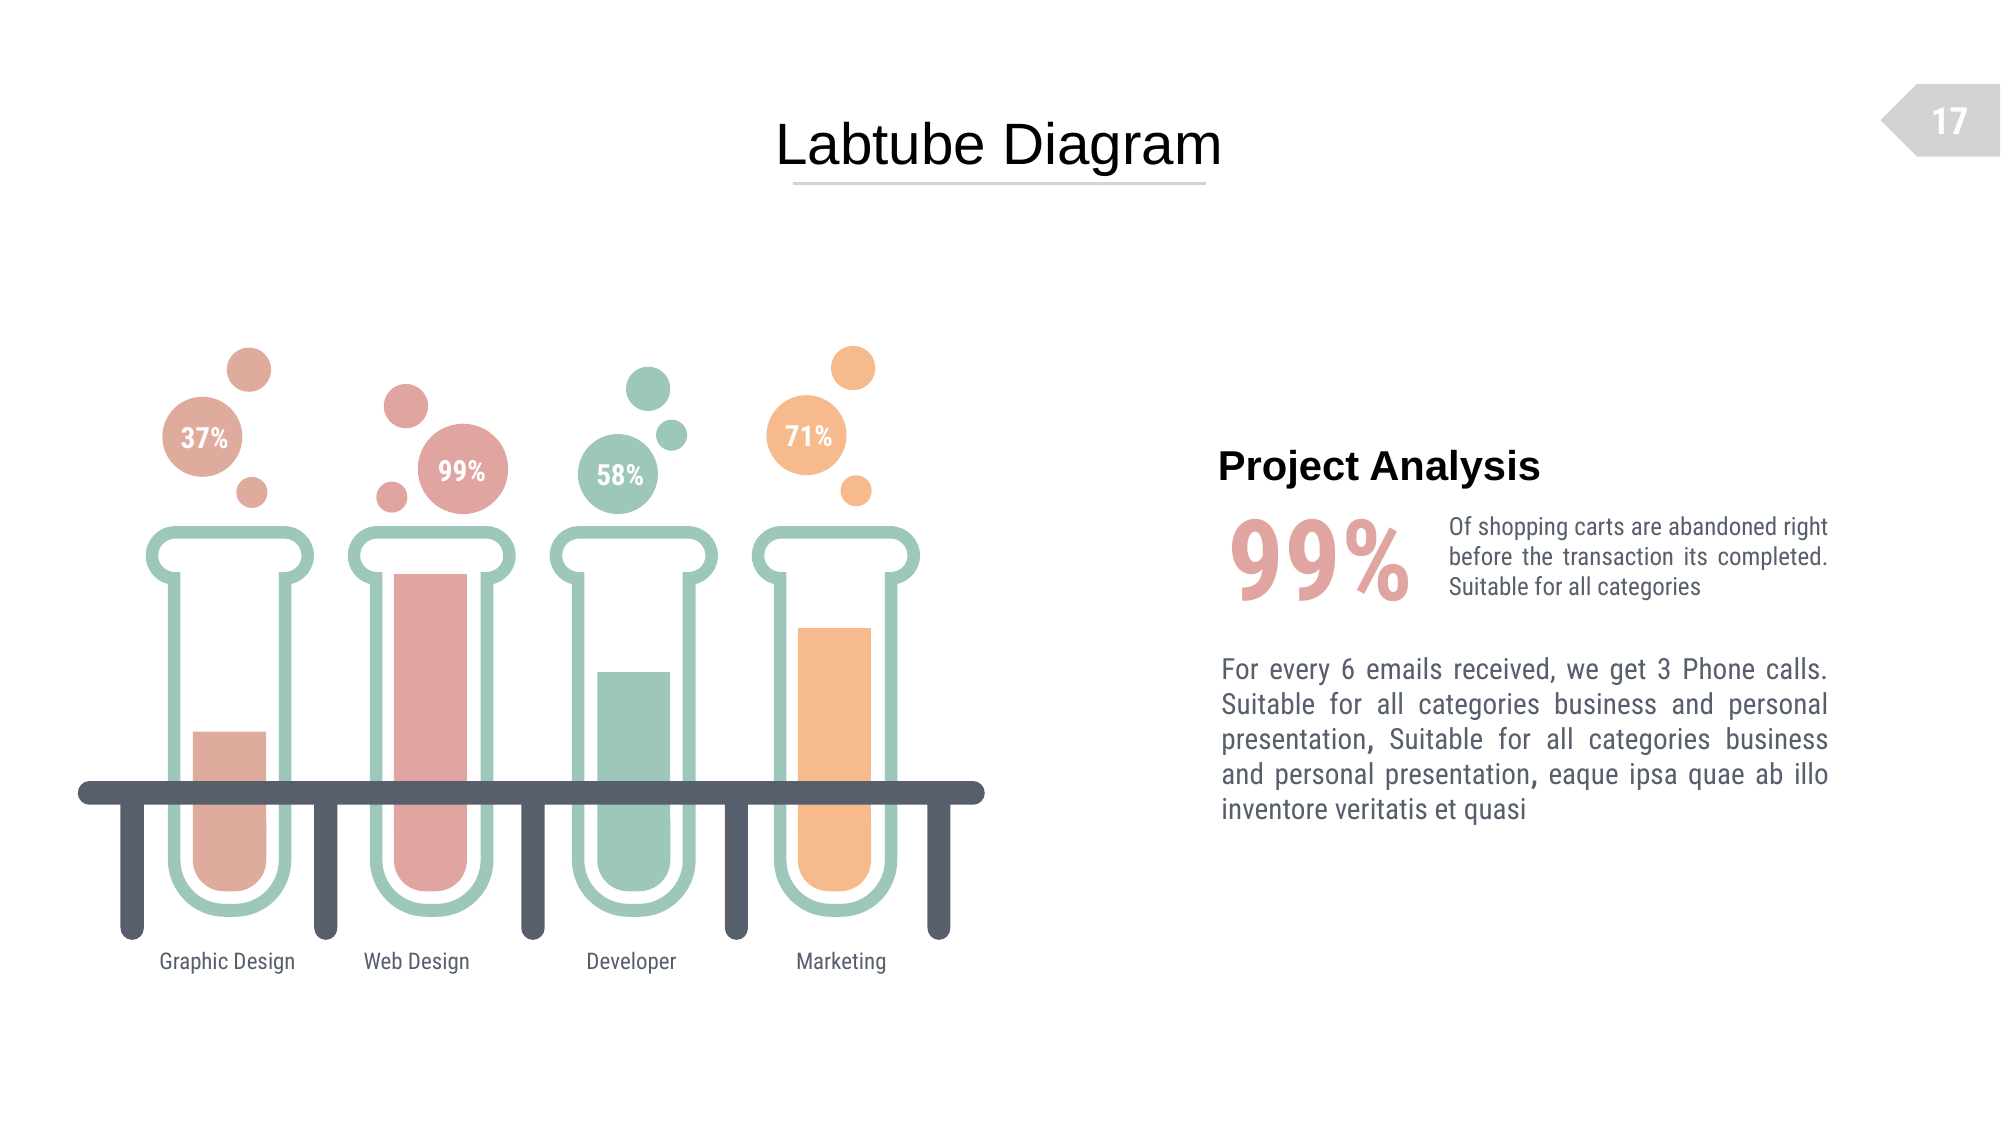

17
Labtube Diagram

71%

37%

99%
Project Analysis

58%

99%

Of shopping carts are abandoned right before the transaction its completed. Suitable for all categories

For every 6 emails received, we get 3 Phone calls. Suitable for all categories business and personal presentation, Suitable for all categories business and personal presentation, eaque ipsa quae ab illo inventore veritatis et quasi

Graphic Design
Web Design
Developer
Marketing